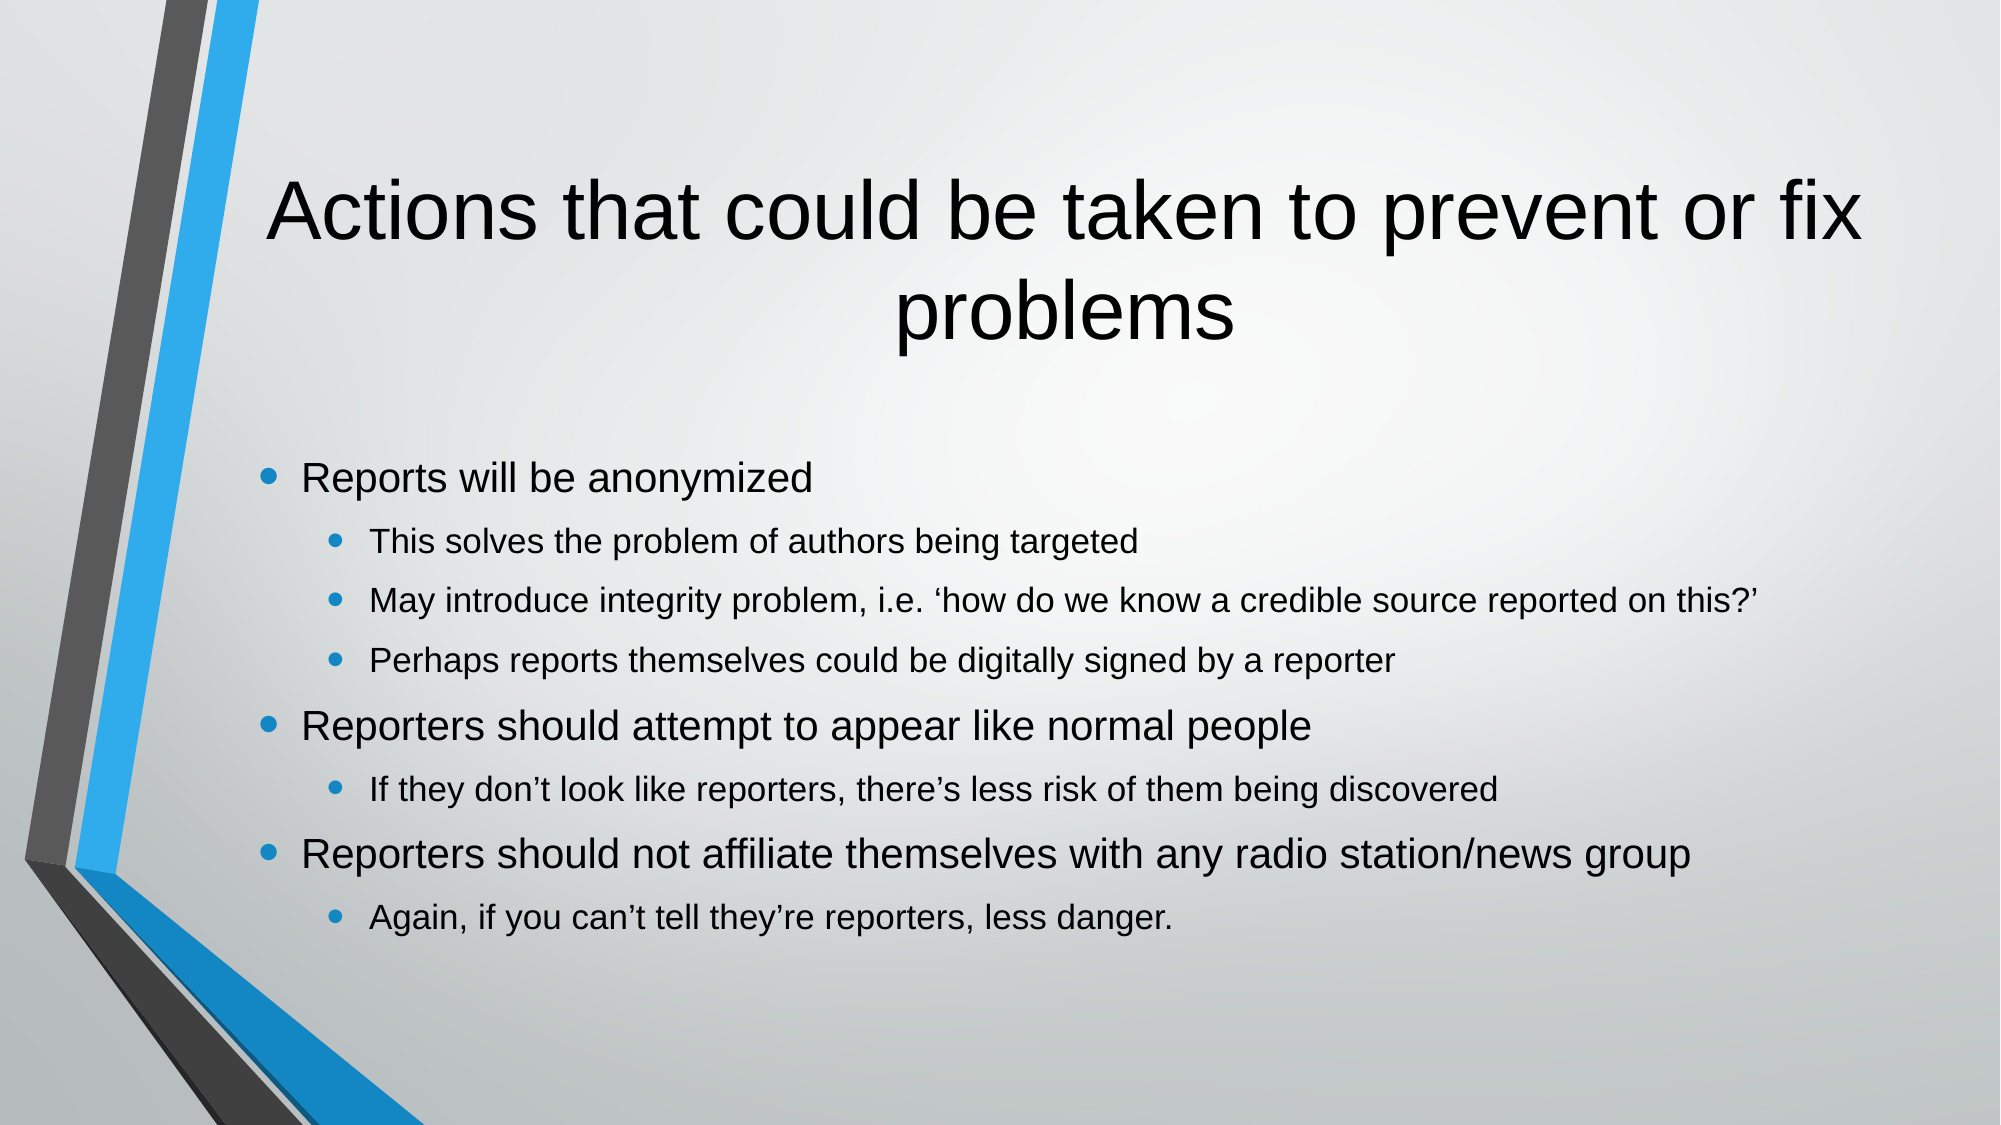

# Actions that could be taken to prevent or fix problems
Reports will be anonymized
This solves the problem of authors being targeted
May introduce integrity problem, i.e. ‘how do we know a credible source reported on this?’
Perhaps reports themselves could be digitally signed by a reporter
Reporters should attempt to appear like normal people
If they don’t look like reporters, there’s less risk of them being discovered
Reporters should not affiliate themselves with any radio station/news group
Again, if you can’t tell they’re reporters, less danger.